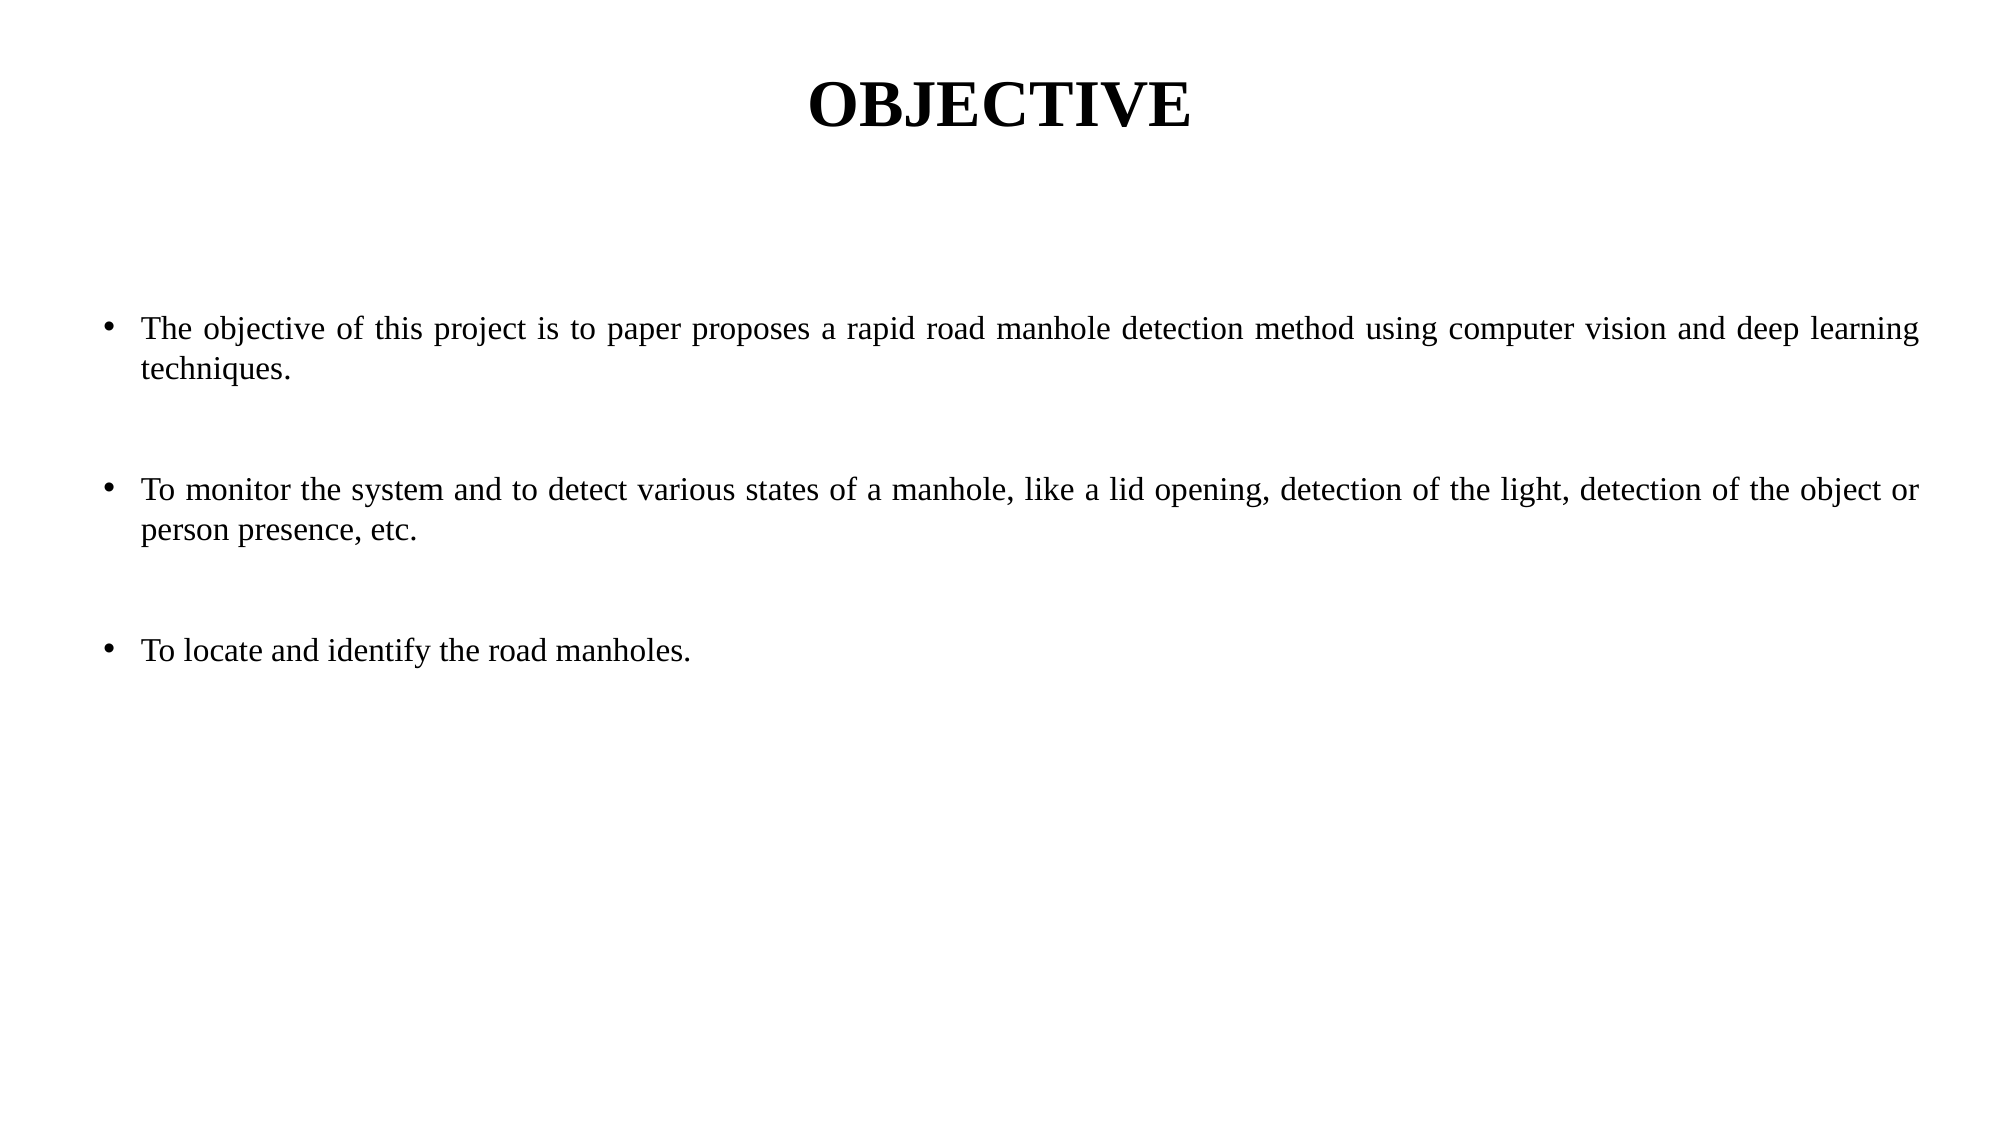

# OBJECTIVE
The objective of this project is to paper proposes a rapid road manhole detection method using computer vision and deep learning techniques.

To monitor the system and to detect various states of a manhole, like a lid opening, detection of the light, detection of the object or person presence, etc.

To locate and identify the road manholes.